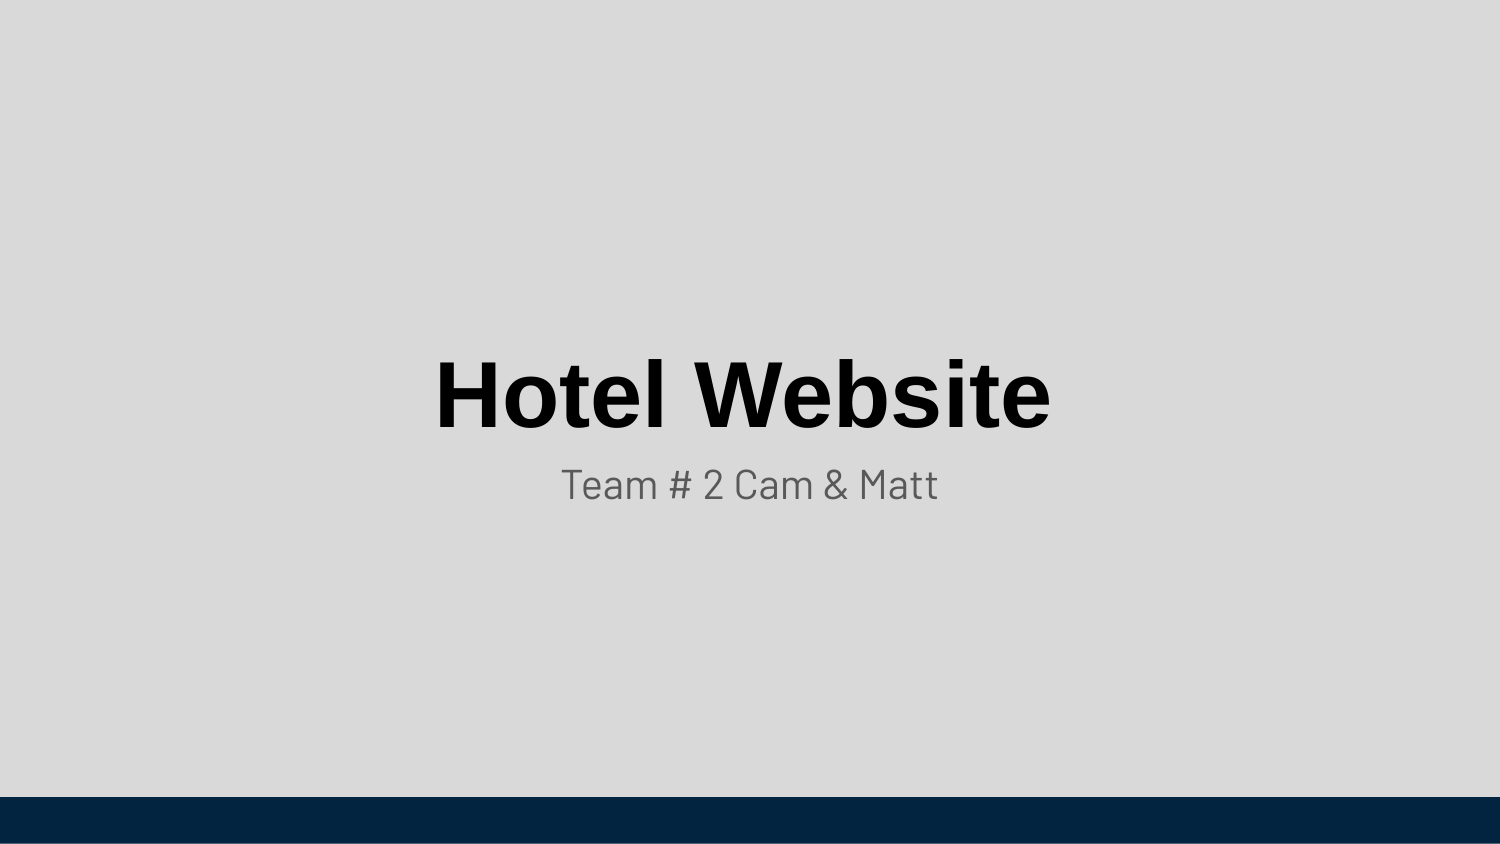

# Hotel Website
Team # 2 Cam & Matt